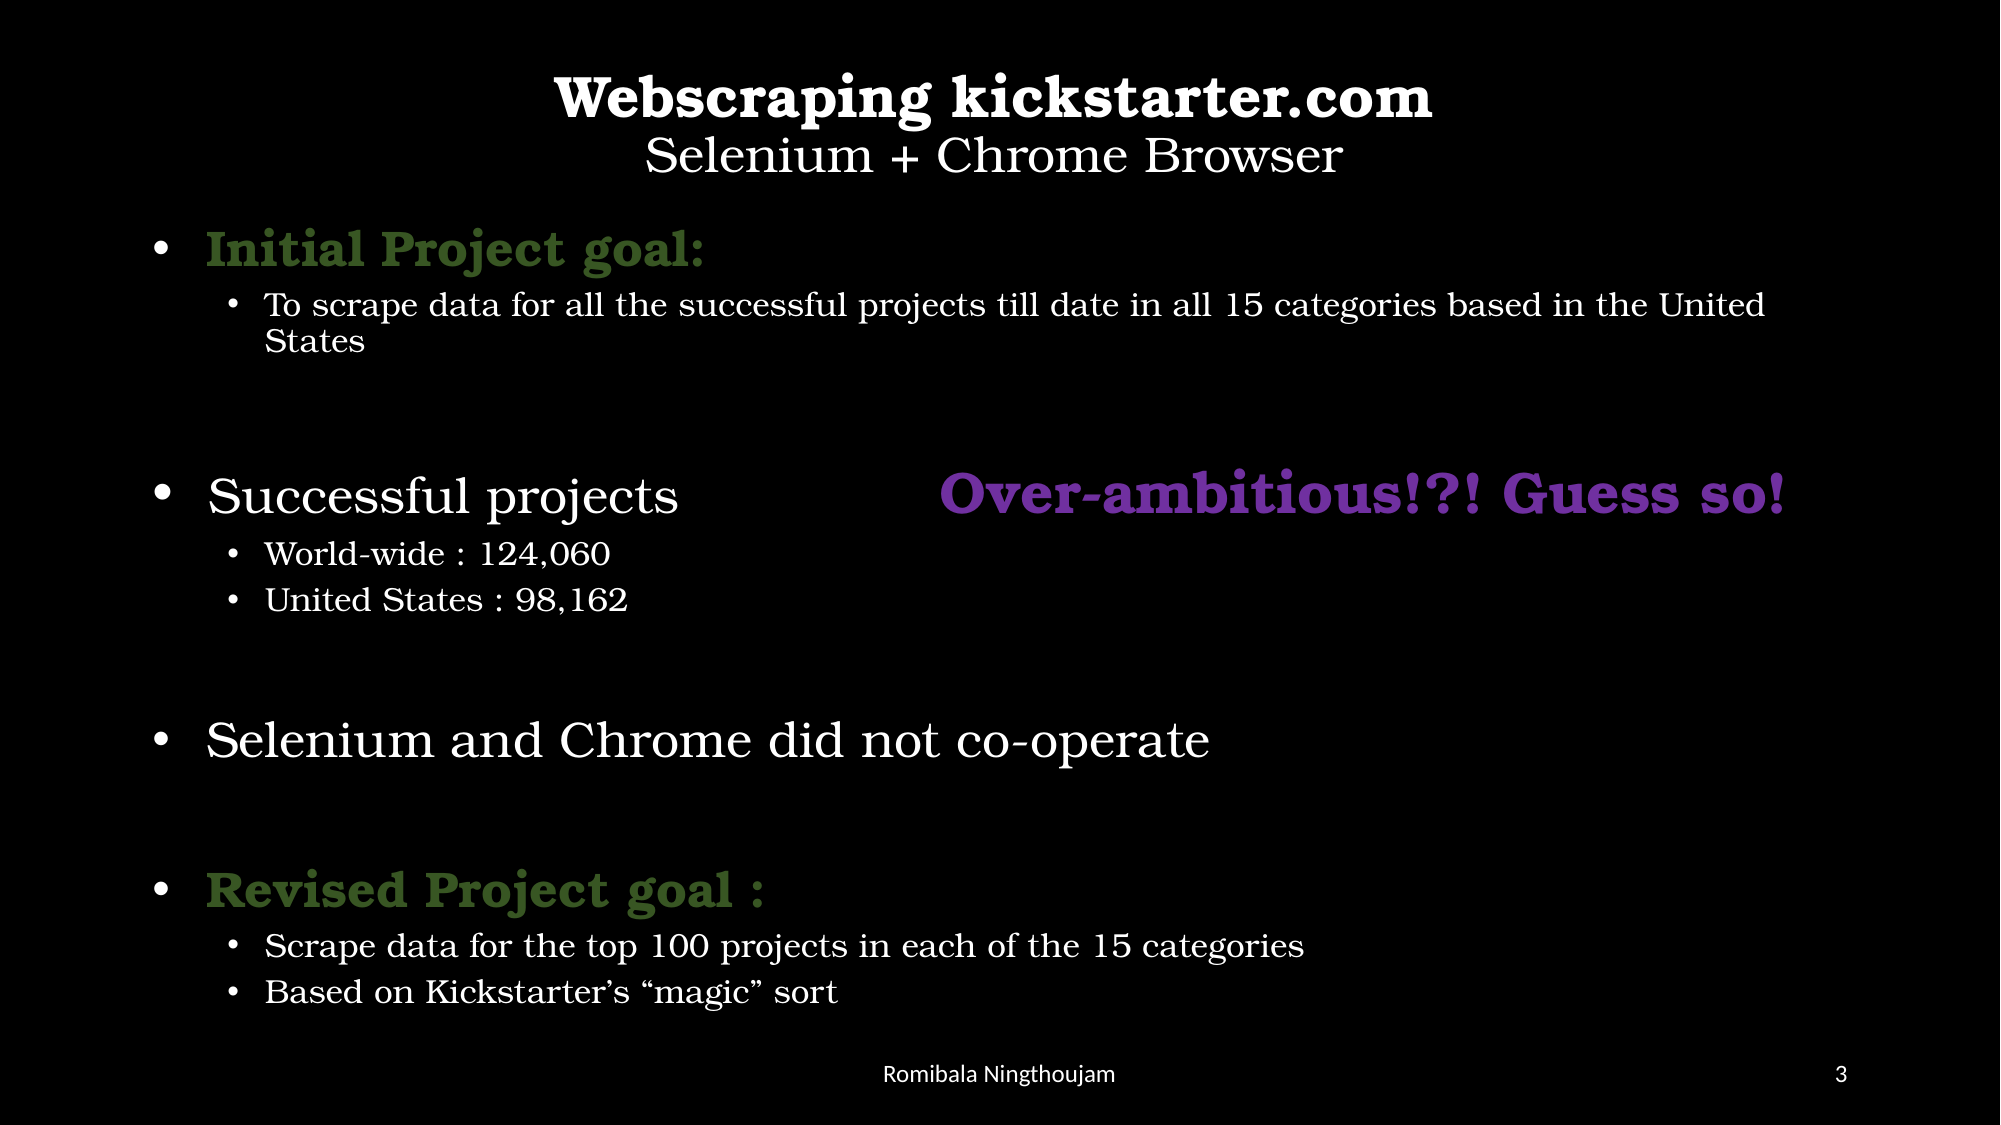

# Webscraping kickstarter.com Selenium + Chrome Browser
 Initial Project goal:
To scrape data for all the successful projects till date in all 15 categories based in the United States

 Successful projects 	  	Over-ambitious!?! Guess so!
World-wide : 124,060
United States : 98,162

 Selenium and Chrome did not co-operate

 Revised Project goal :
Scrape data for the top 100 projects in each of the 15 categories
Based on Kickstarter’s “magic” sort

Romibala Ningthoujam
3